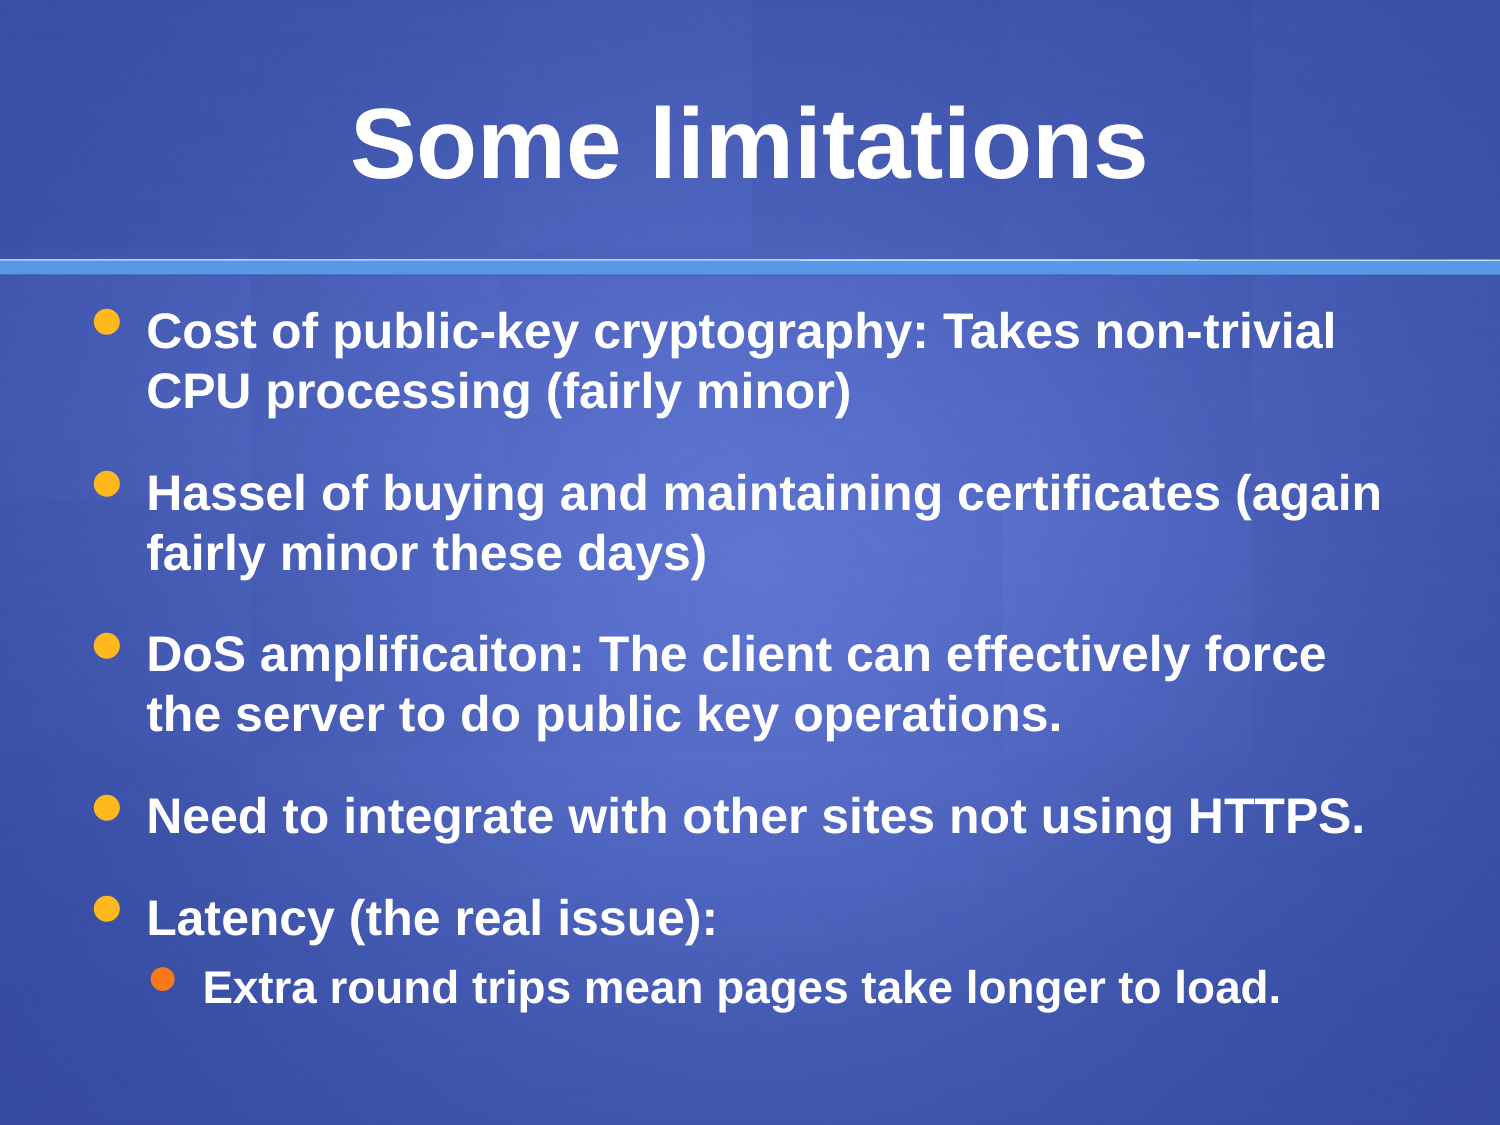

# Some limitations
Cost of public-key cryptography: Takes non-trivial CPU processing (fairly minor)
Hassel of buying and maintaining certificates (again fairly minor these days)
DoS amplificaiton: The client can effectively force the server to do public key operations.
Need to integrate with other sites not using HTTPS.
Latency (the real issue):
Extra round trips mean pages take longer to load.